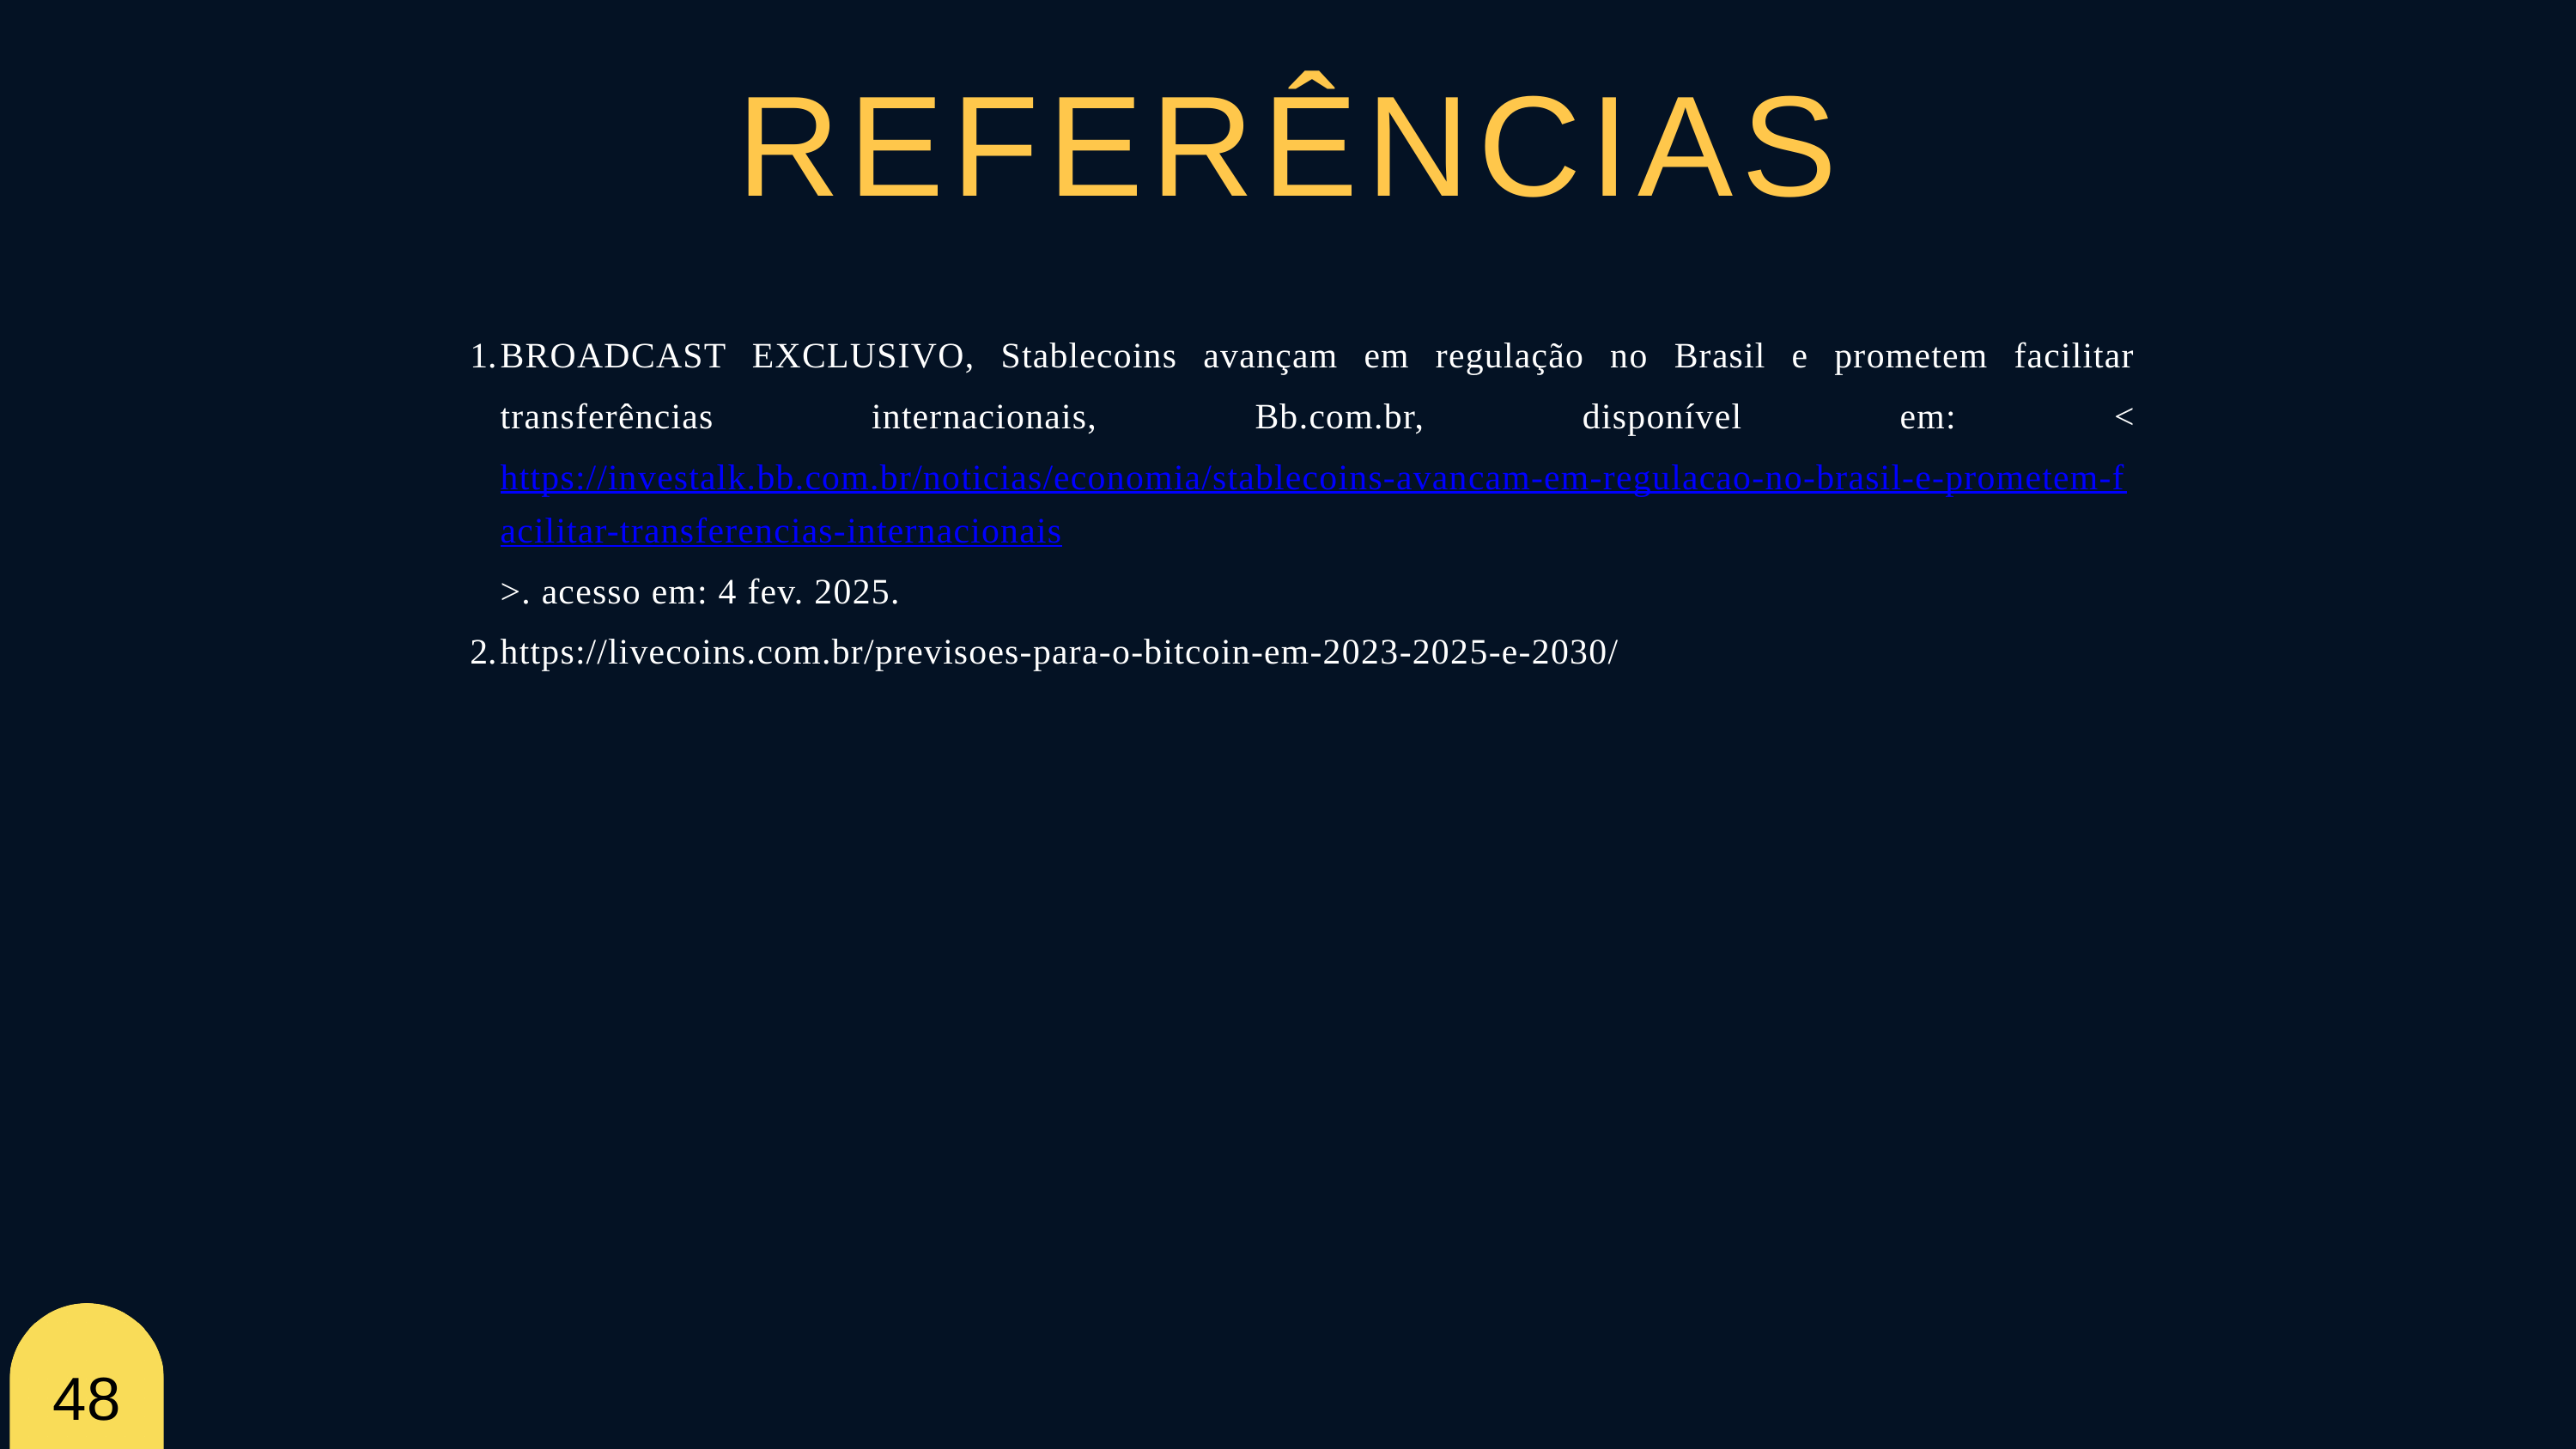

REFERÊNCIAS
BROADCAST EXCLUSIVO, Stablecoins avançam em regulação no Brasil e prometem facilitar transferências internacionais, Bb.com.br, disponível em: <https://investalk.bb.com.br/noticias/economia/stablecoins-avancam-em-regulacao-no-brasil-e-prometem-facilitar-transferencias-internacionais>. acesso em: 4 fev. 2025.
https://livecoins.com.br/previsoes-para-o-bitcoin-em-2023-2025-e-2030/

48